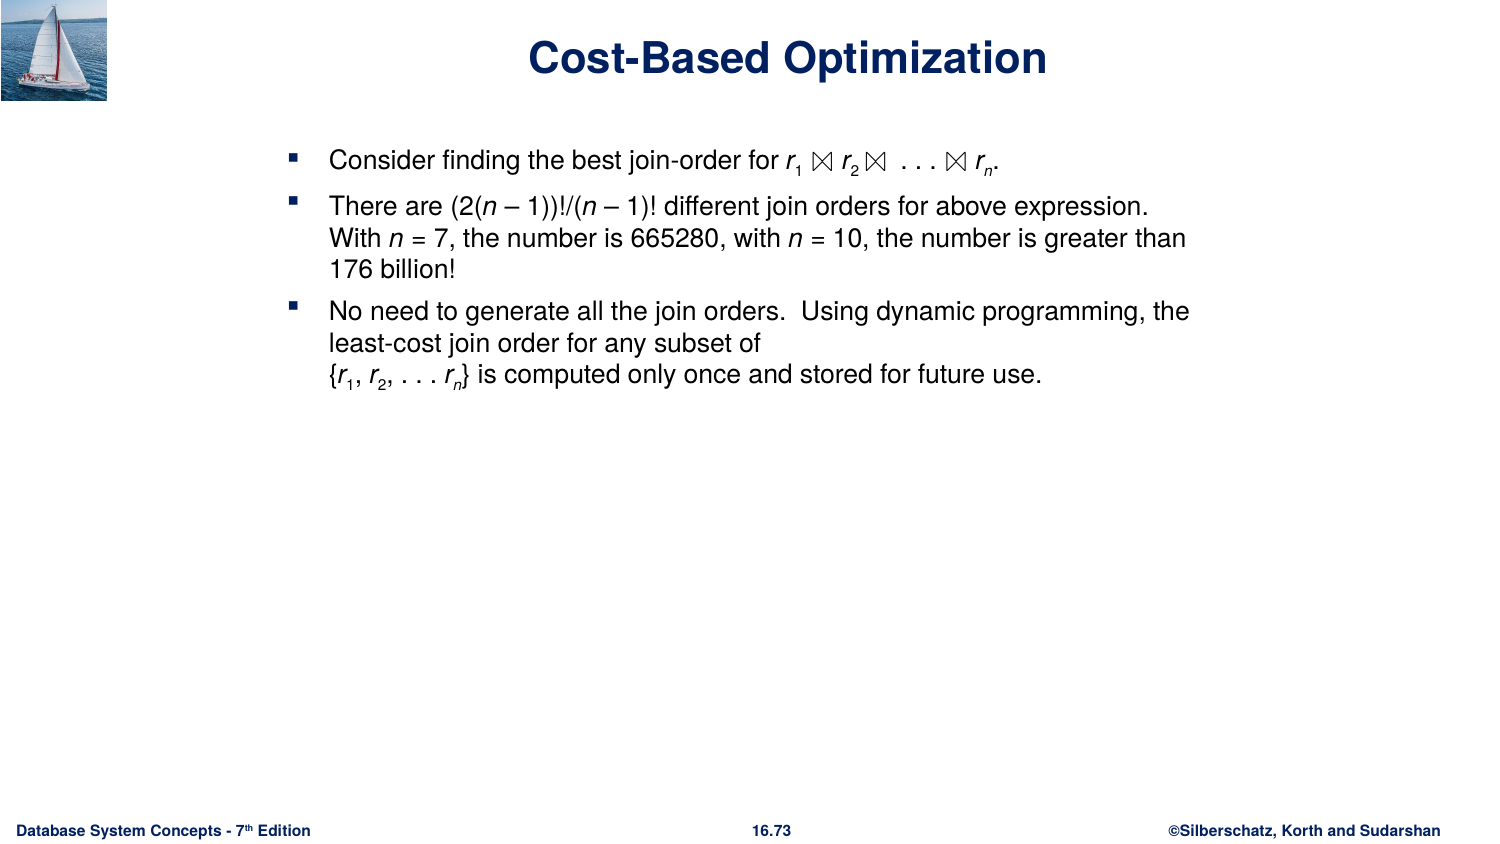

# Cost-Based Optimization
Consider finding the best join-order for r1 ⨝ r2 ⨝   . . . ⨝ rn.
There are (2(n – 1))!/(n – 1)! different join orders for above expression.  With n = 7, the number is 665280, with n = 10, the number is greater than 176 billion!
No need to generate all the join orders.  Using dynamic programming, the least-cost join order for any subset of
{r1, r2, . . . rn} is computed only once and stored for future use.